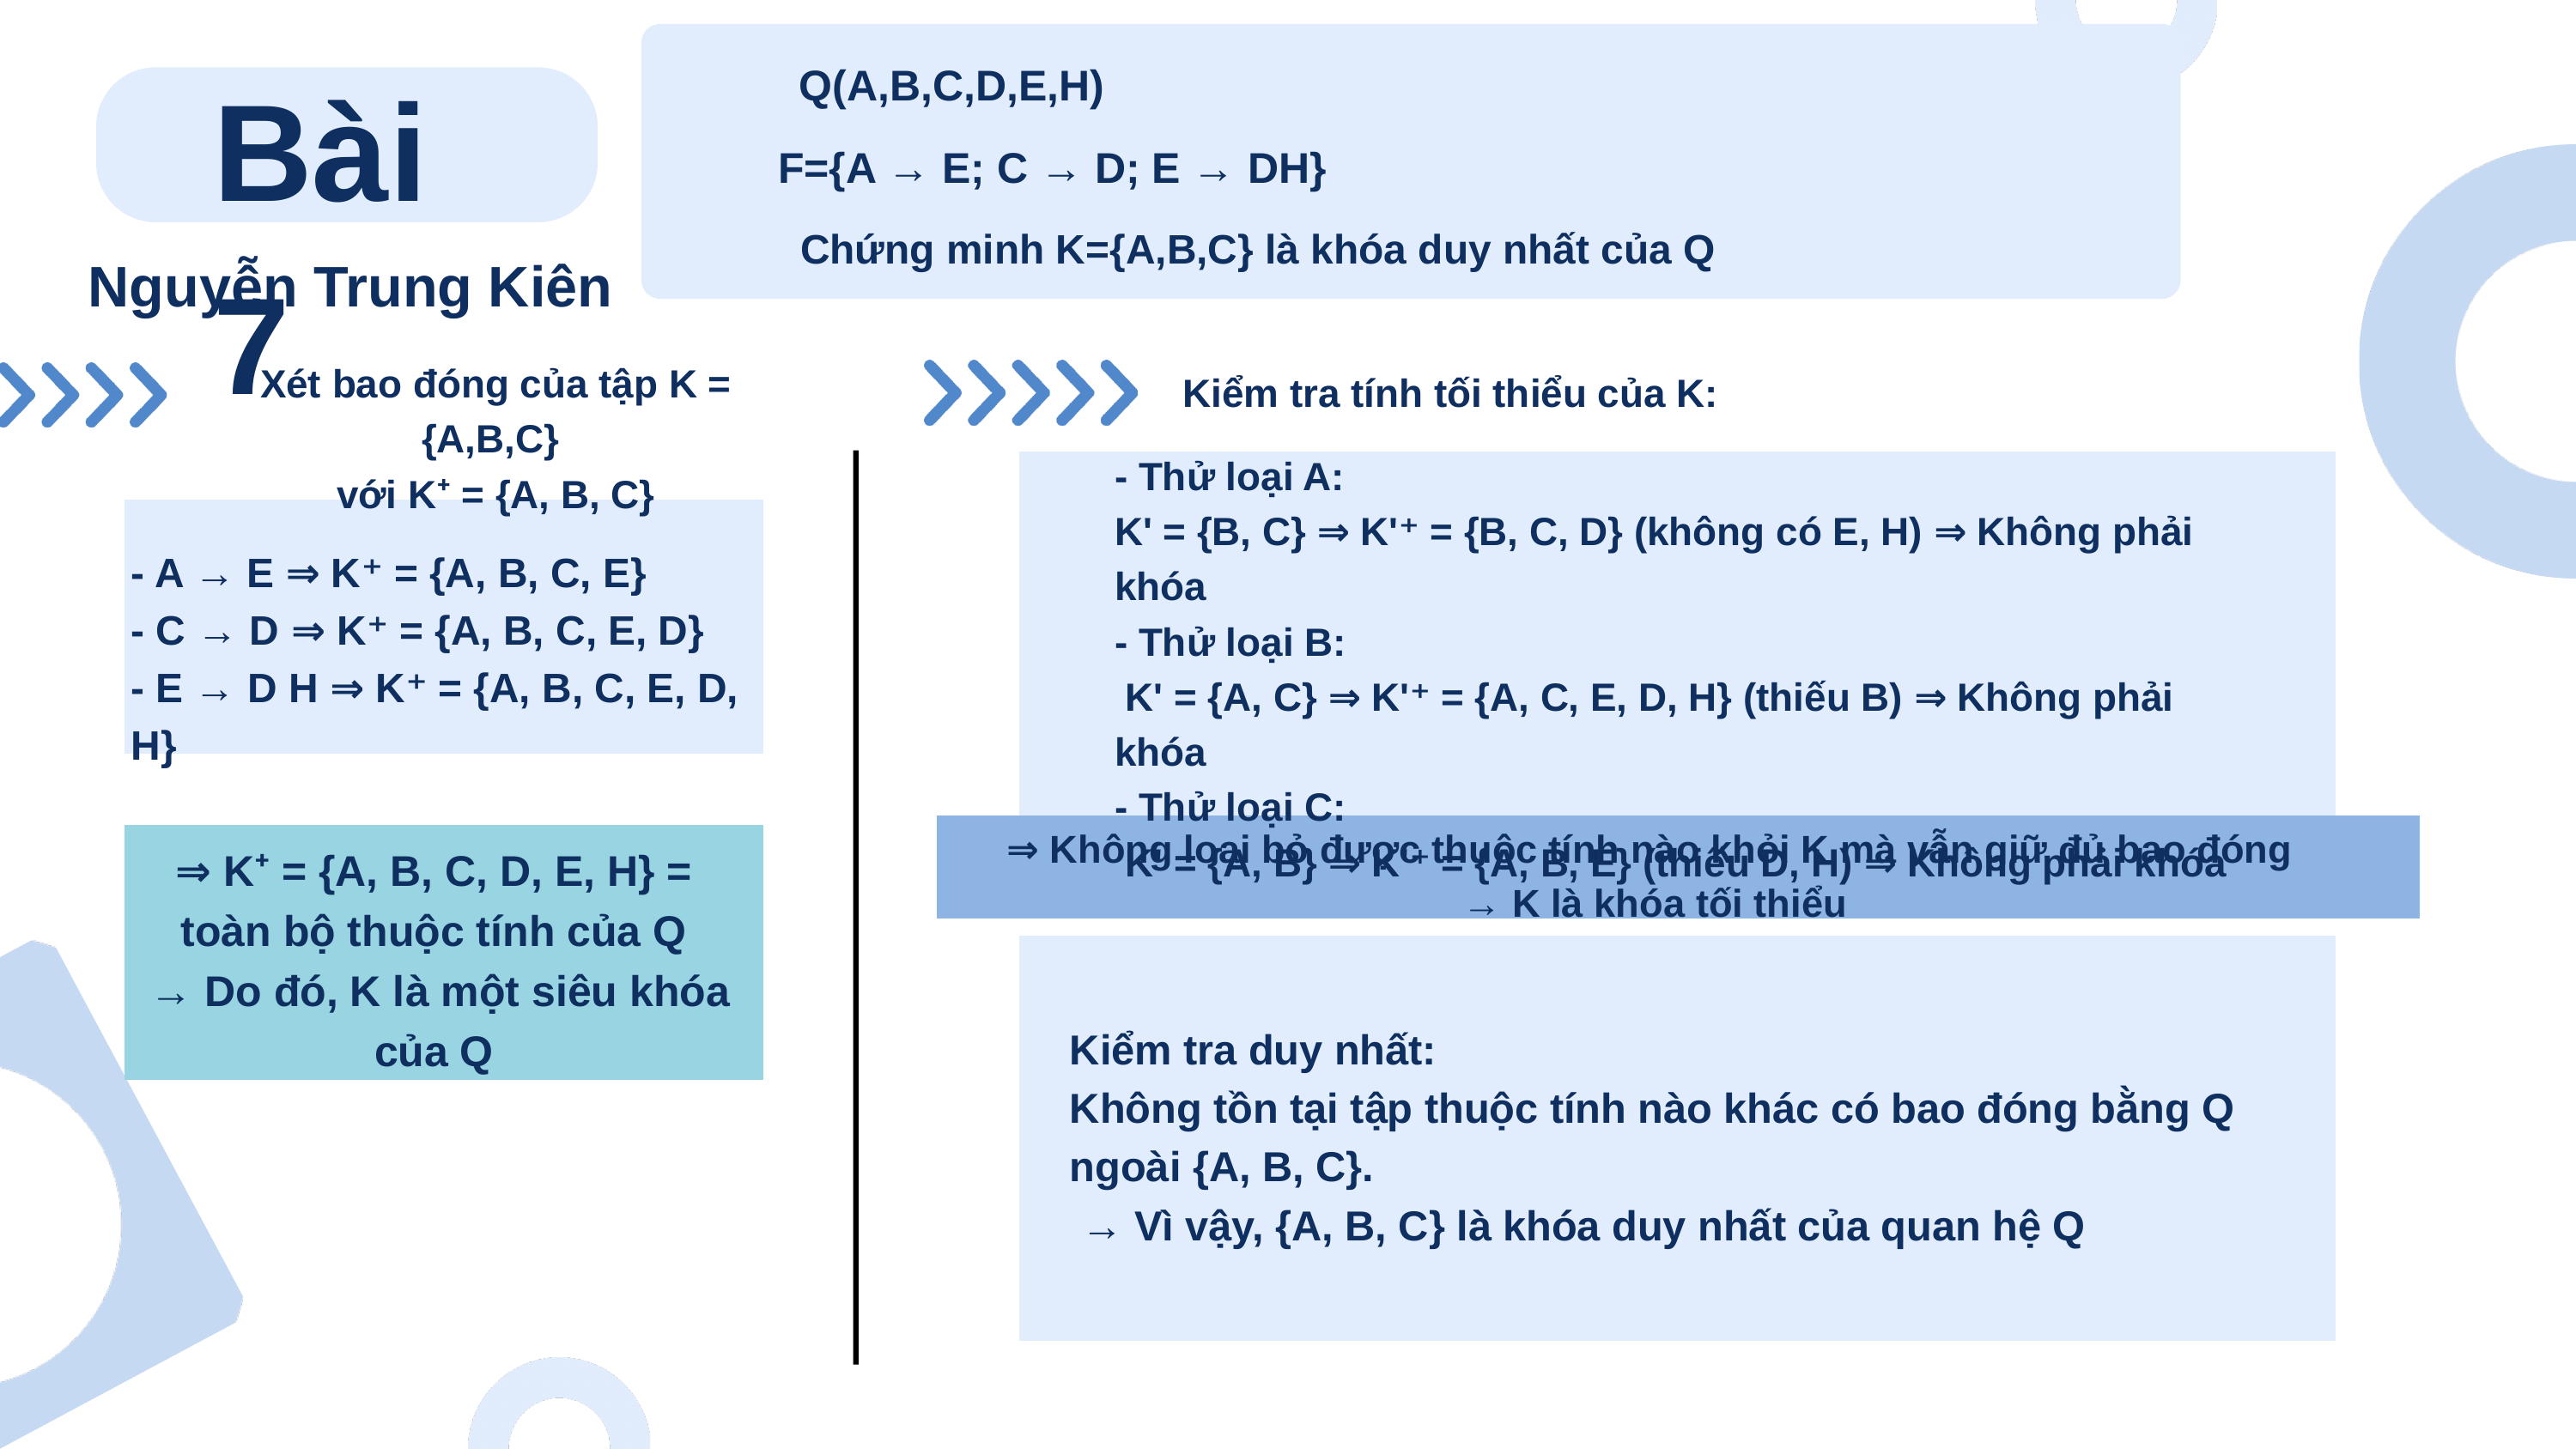

Bài 7
Q(A,B,C,D,E,H)

F={A → E; C → D; E → DH}

Chứng minh K={A,B,C} là khóa duy nhất của Q
Nguyễn Trung Kiên

Xét bao đóng của tập K = {A,B,C}
với K⁺ = {A, B, C}

Kiểm tra tính tối thiểu của K:

- Thử loại A:
K' = {B, C} ⇒ K'⁺ = {B, C, D} (không có E, H) ⇒ Không phải khóa
- Thử loại B:
 K' = {A, C} ⇒ K'⁺ = {A, C, E, D, H} (thiếu B) ⇒ Không phải khóa
- Thử loại C:
 K' = {A, B} ⇒ K'⁺ = {A, B, E} (thiếu D, H) ⇒ Không phải khóa

- A → E ⇒ K⁺ = {A, B, C, E}
- C → D ⇒ K⁺ = {A, B, C, E, D}
- E → D H ⇒ K⁺ = {A, B, C, E, D, H}

⇒ Không loại bỏ được thuộc tính nào khỏi K mà vẫn giữ đủ bao đóng
 → K là khóa tối thiểu
⇒ K⁺ = {A, B, C, D, E, H} = toàn bộ thuộc tính của Q
 → Do đó, K là một siêu khóa của Q

Kiểm tra duy nhất:
Không tồn tại tập thuộc tính nào khác có bao đóng bằng Q ngoài {A, B, C}.
 → Vì vậy, {A, B, C} là khóa duy nhất của quan hệ Q